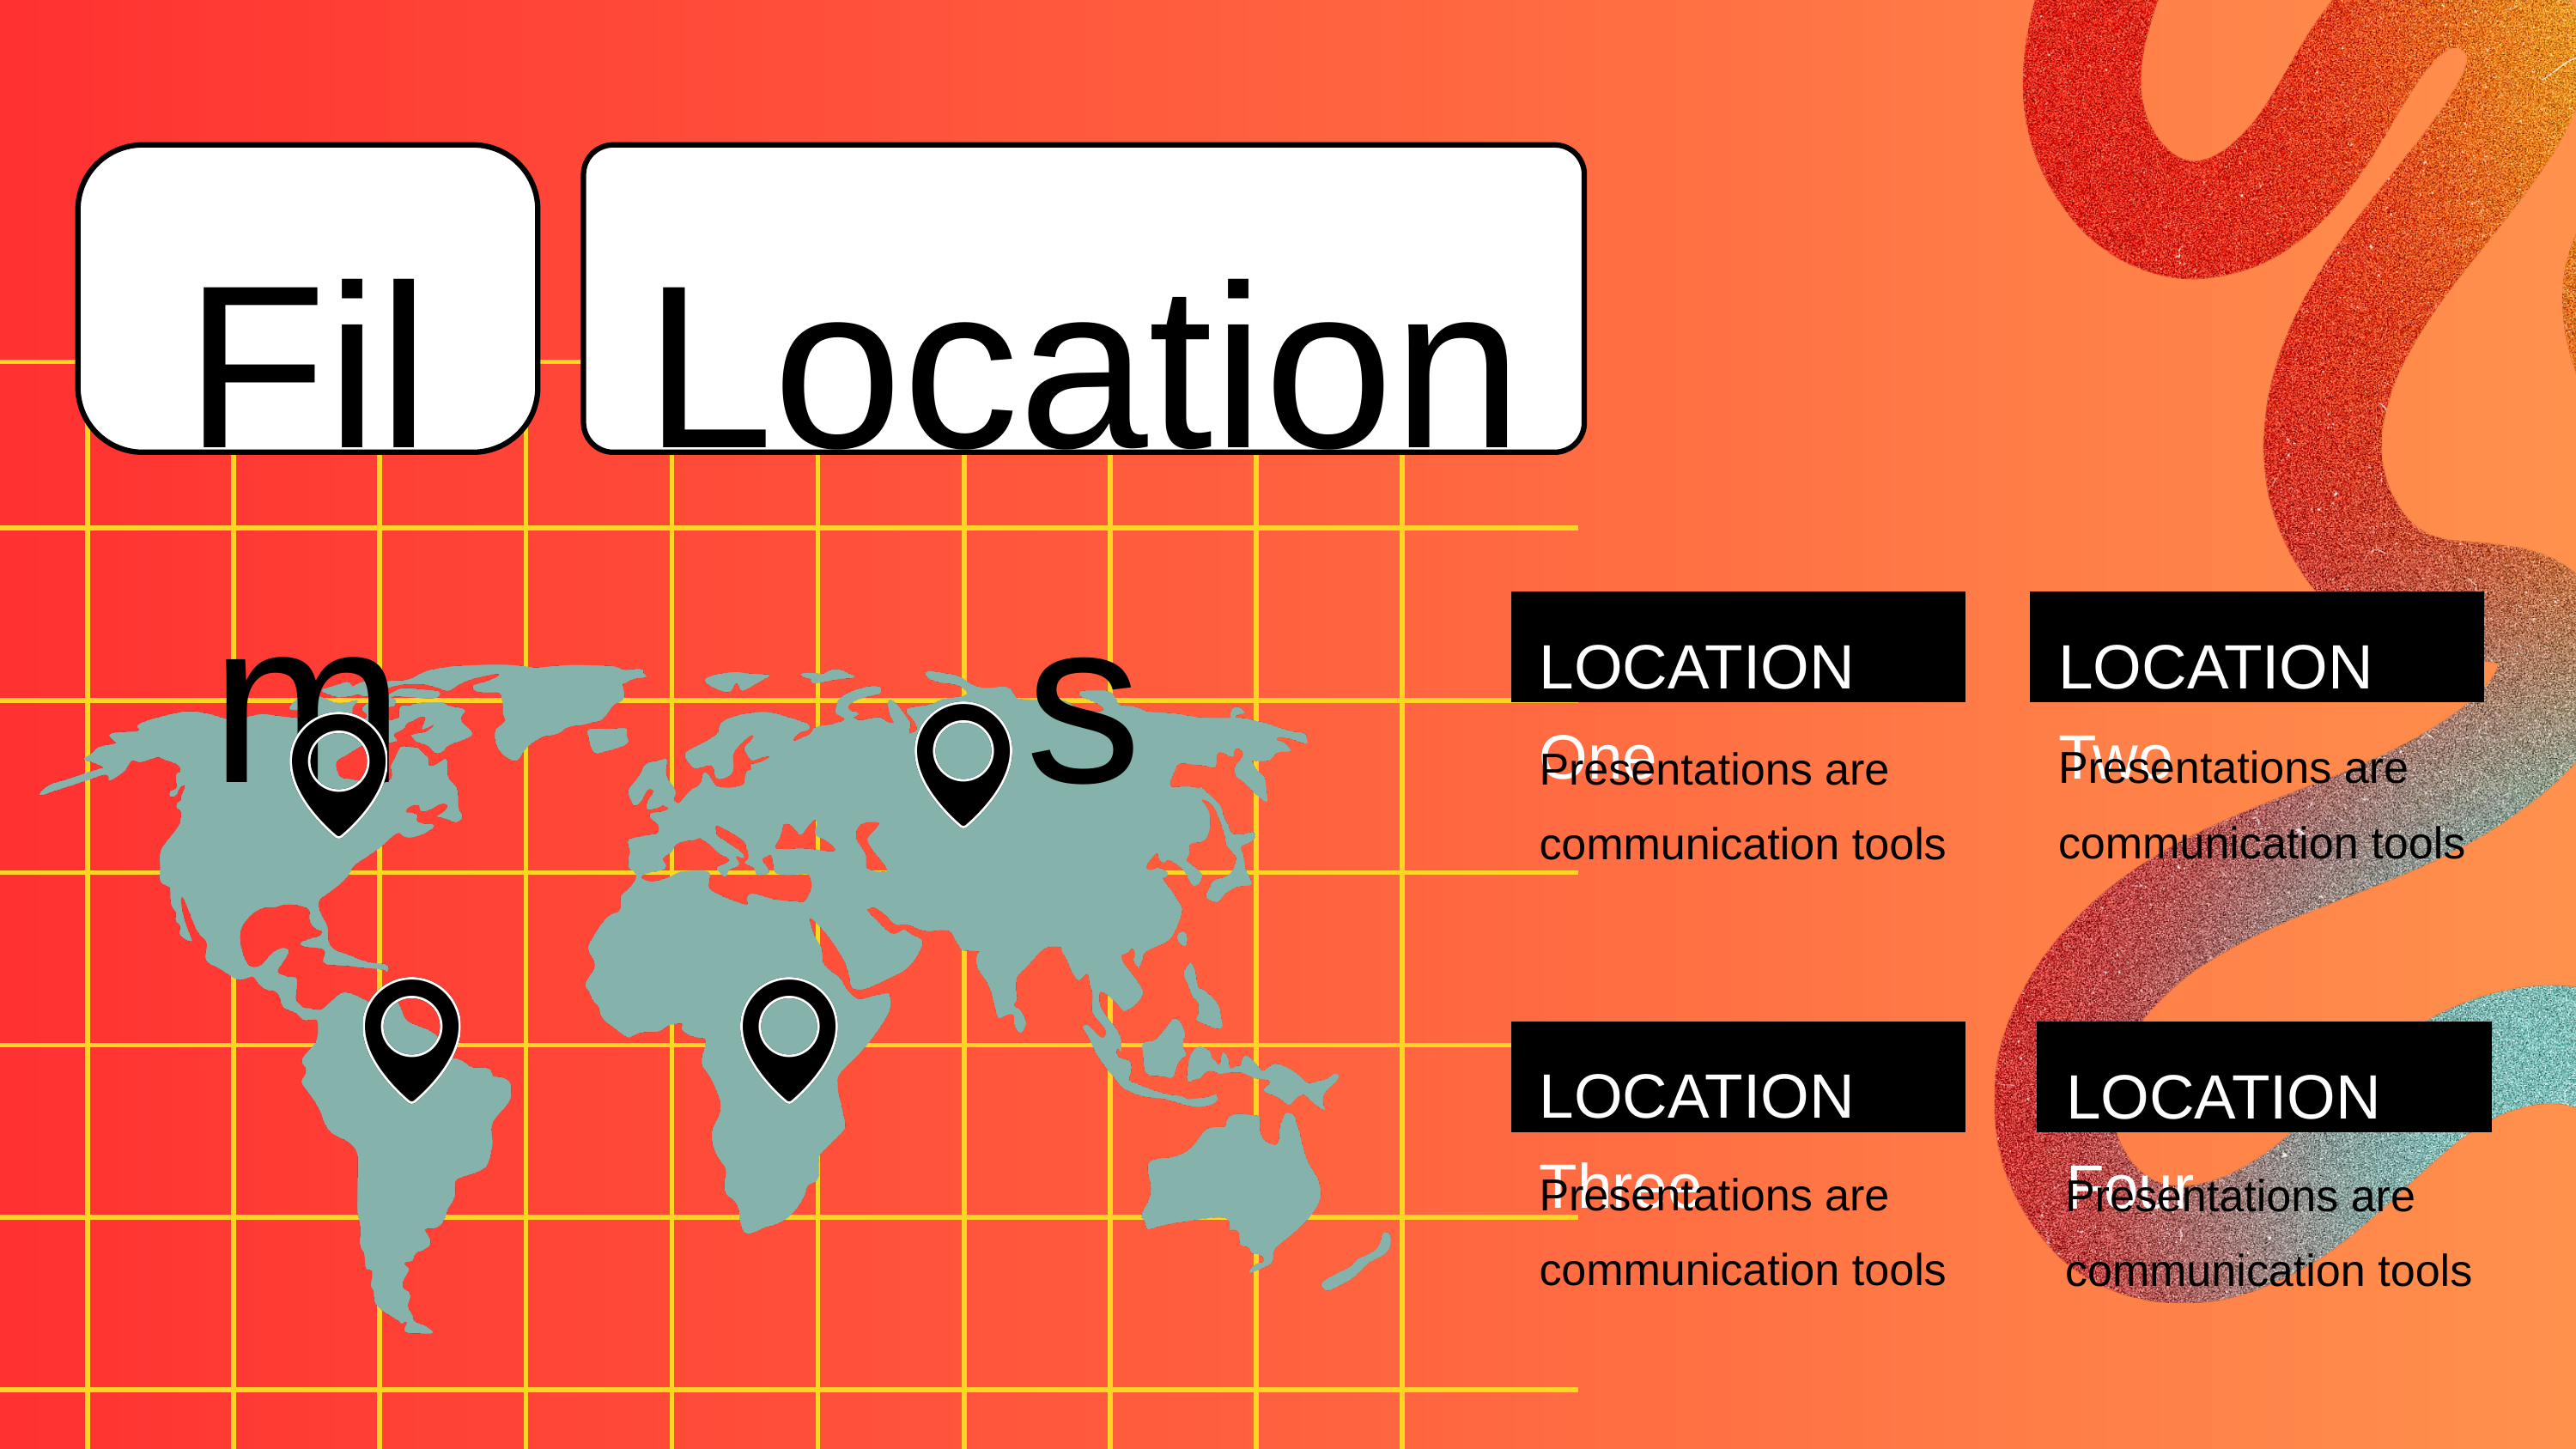

Film

Locations

LOCATION One
Presentations are
communication tools
LOCATION Two

Presentations are
communication tools

LOCATION Three
Presentations are
communication tools
LOCATION Four
Presentations are
communication tools